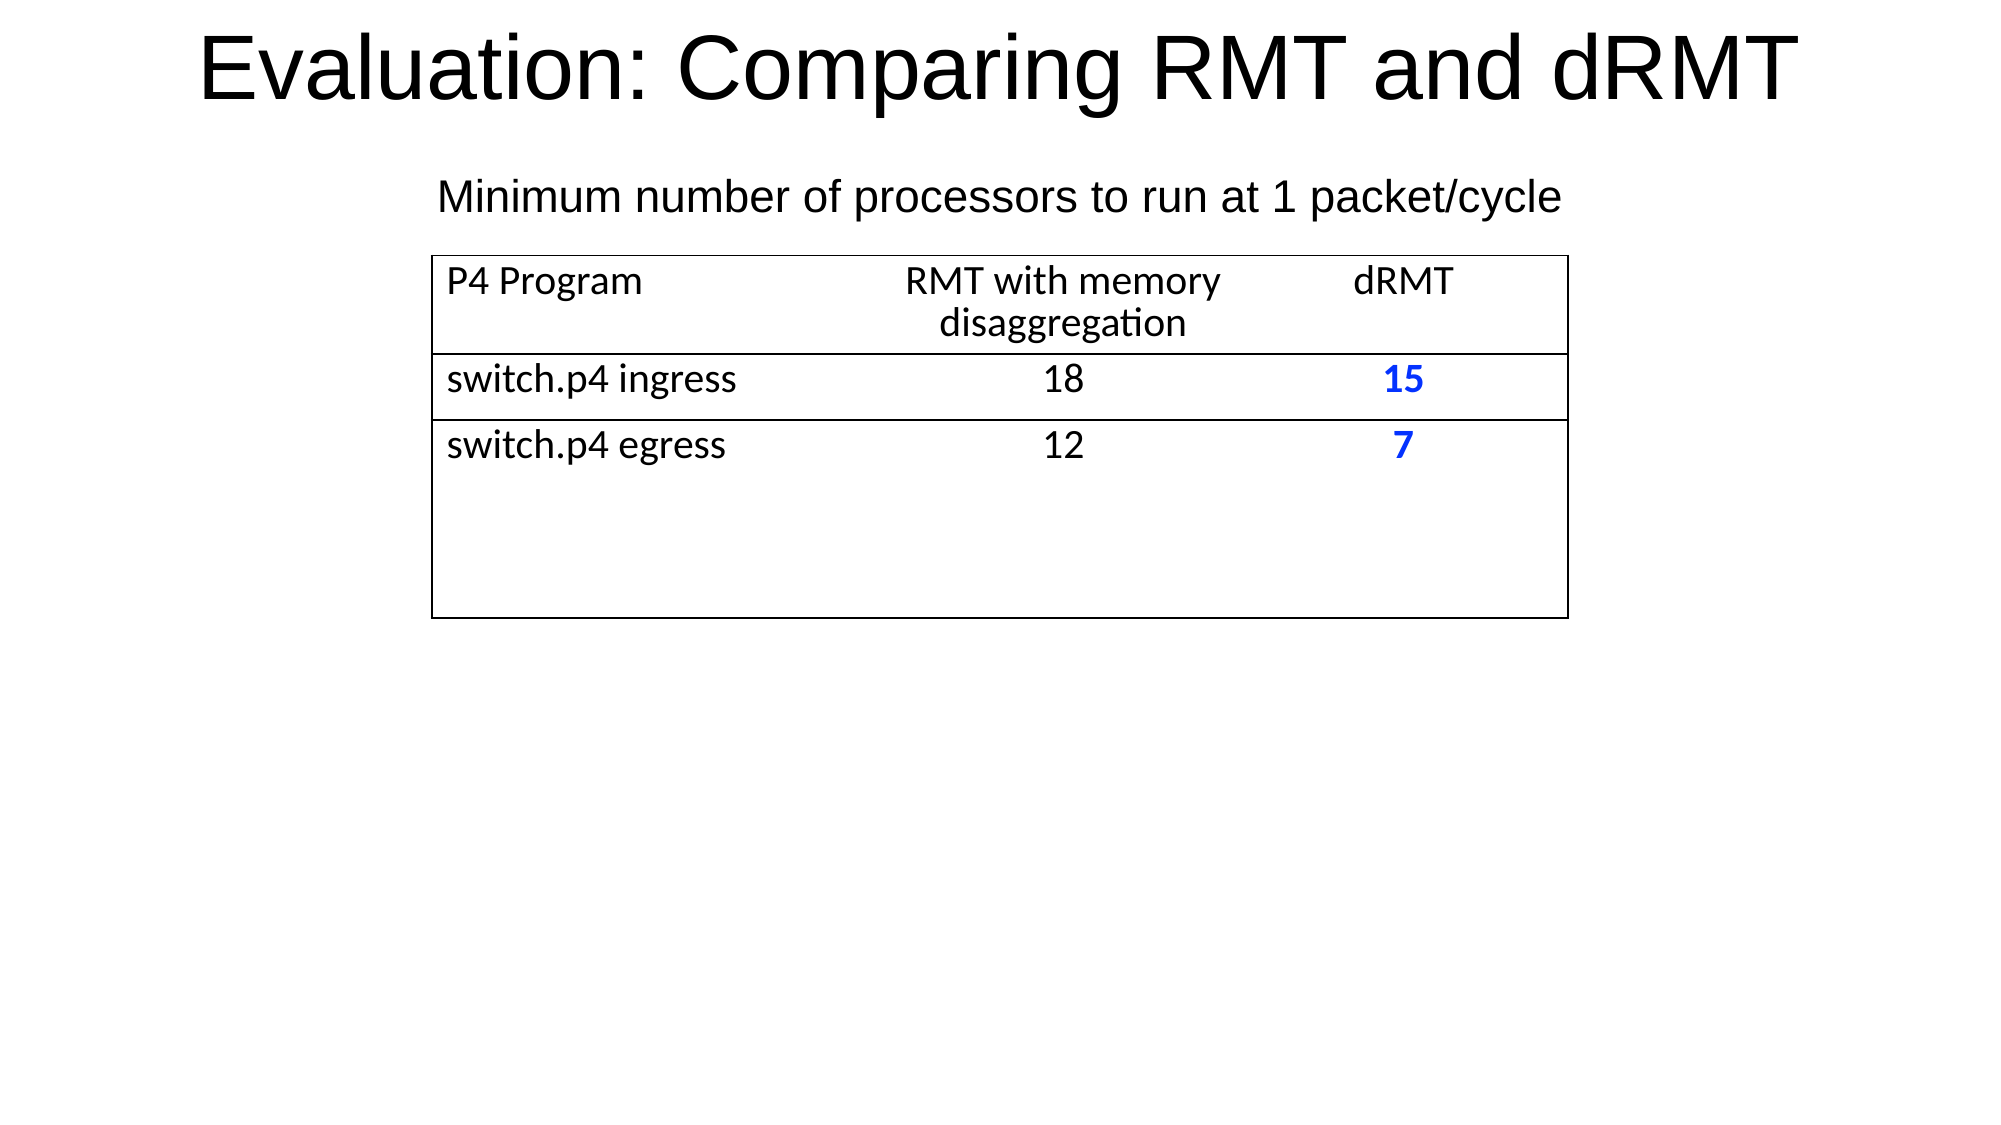

# Evaluation: Comparing RMT and dRMT
Minimum number of processors to run at 1 packet/cycle
| P4 Program | RMT with memory disaggregation | dRMT |
| --- | --- | --- |
| switch.p4 ingress | 18 | 15 |
| switch.p4 egress | 12 | 7 |
|  |  |  |
|  |  |  |